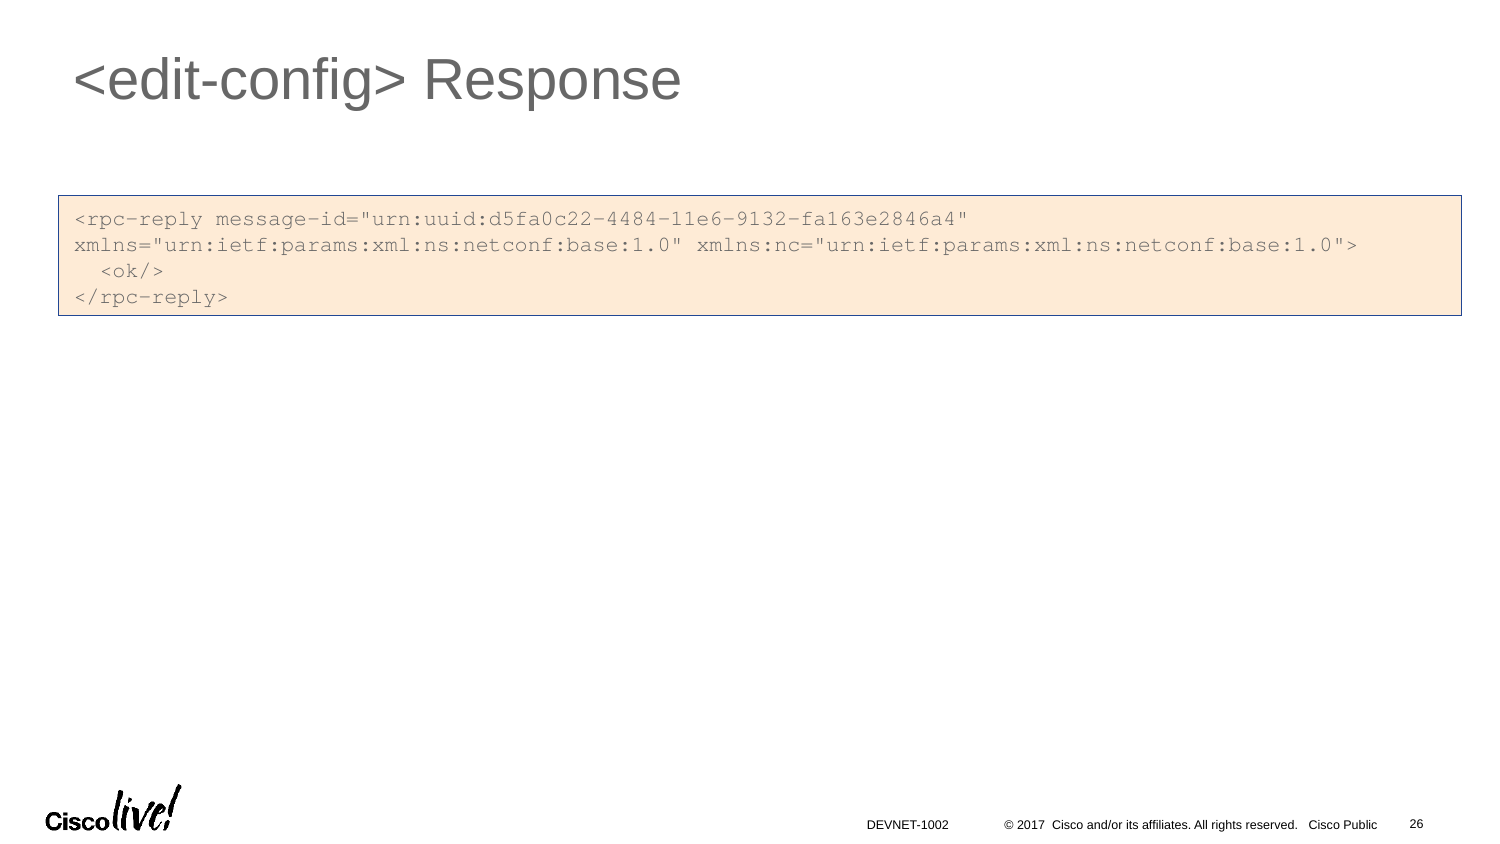

<edit-config> Response
<rpc-reply message-id="urn:uuid:d5fa0c22-4484-11e6-9132-fa163e2846a4" xmlns="urn:ietf:params:xml:ns:netconf:base:1.0" xmlns:nc="urn:ietf:params:xml:ns:netconf:base:1.0">
  <ok/>
</rpc-reply>
26
DEVNET-1002